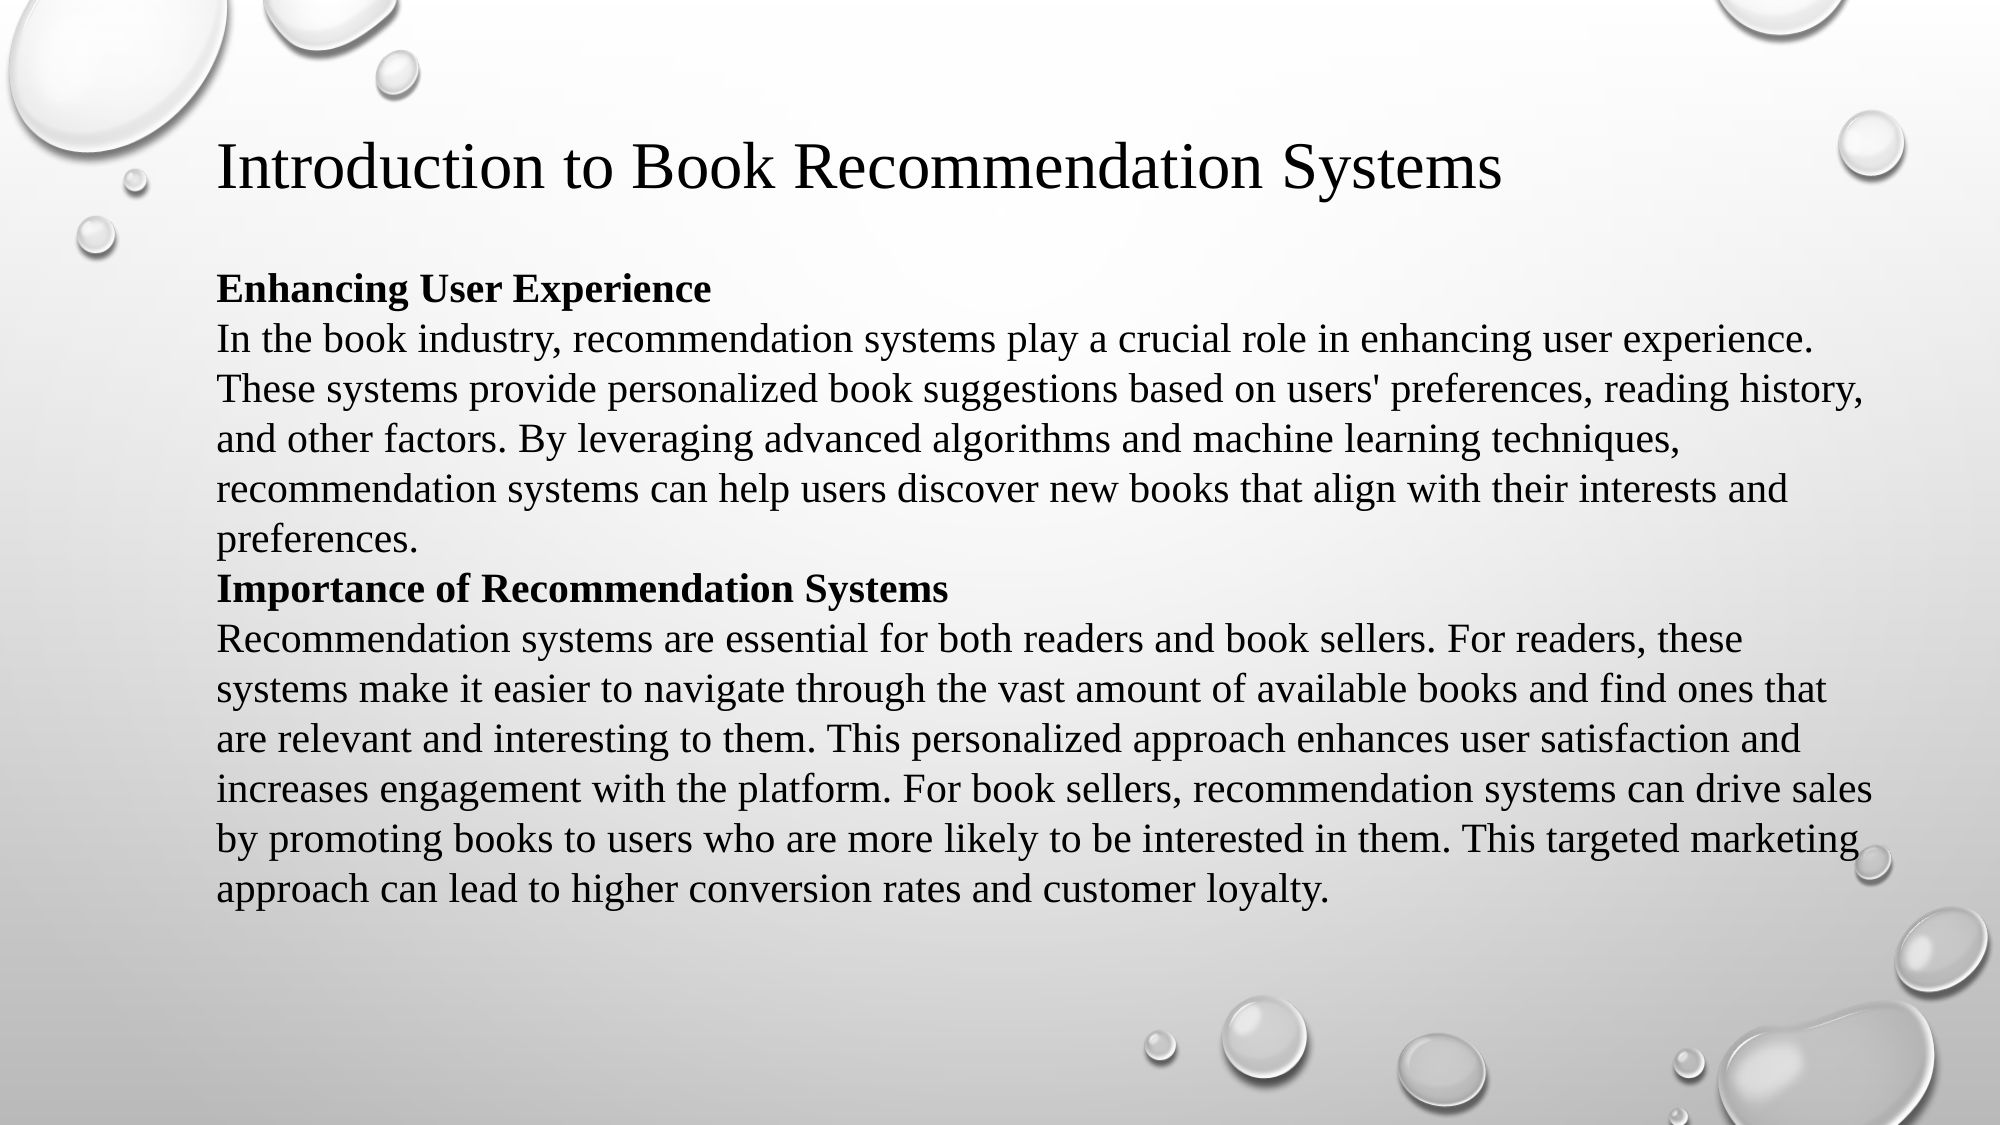

Introduction to Book Recommendation Systems
Enhancing User Experience
In the book industry, recommendation systems play a crucial role in enhancing user experience. These systems provide personalized book suggestions based on users' preferences, reading history, and other factors. By leveraging advanced algorithms and machine learning techniques, recommendation systems can help users discover new books that align with their interests and preferences.
Importance of Recommendation Systems
Recommendation systems are essential for both readers and book sellers. For readers, these systems make it easier to navigate through the vast amount of available books and find ones that are relevant and interesting to them. This personalized approach enhances user satisfaction and increases engagement with the platform. For book sellers, recommendation systems can drive sales by promoting books to users who are more likely to be interested in them. This targeted marketing approach can lead to higher conversion rates and customer loyalty.